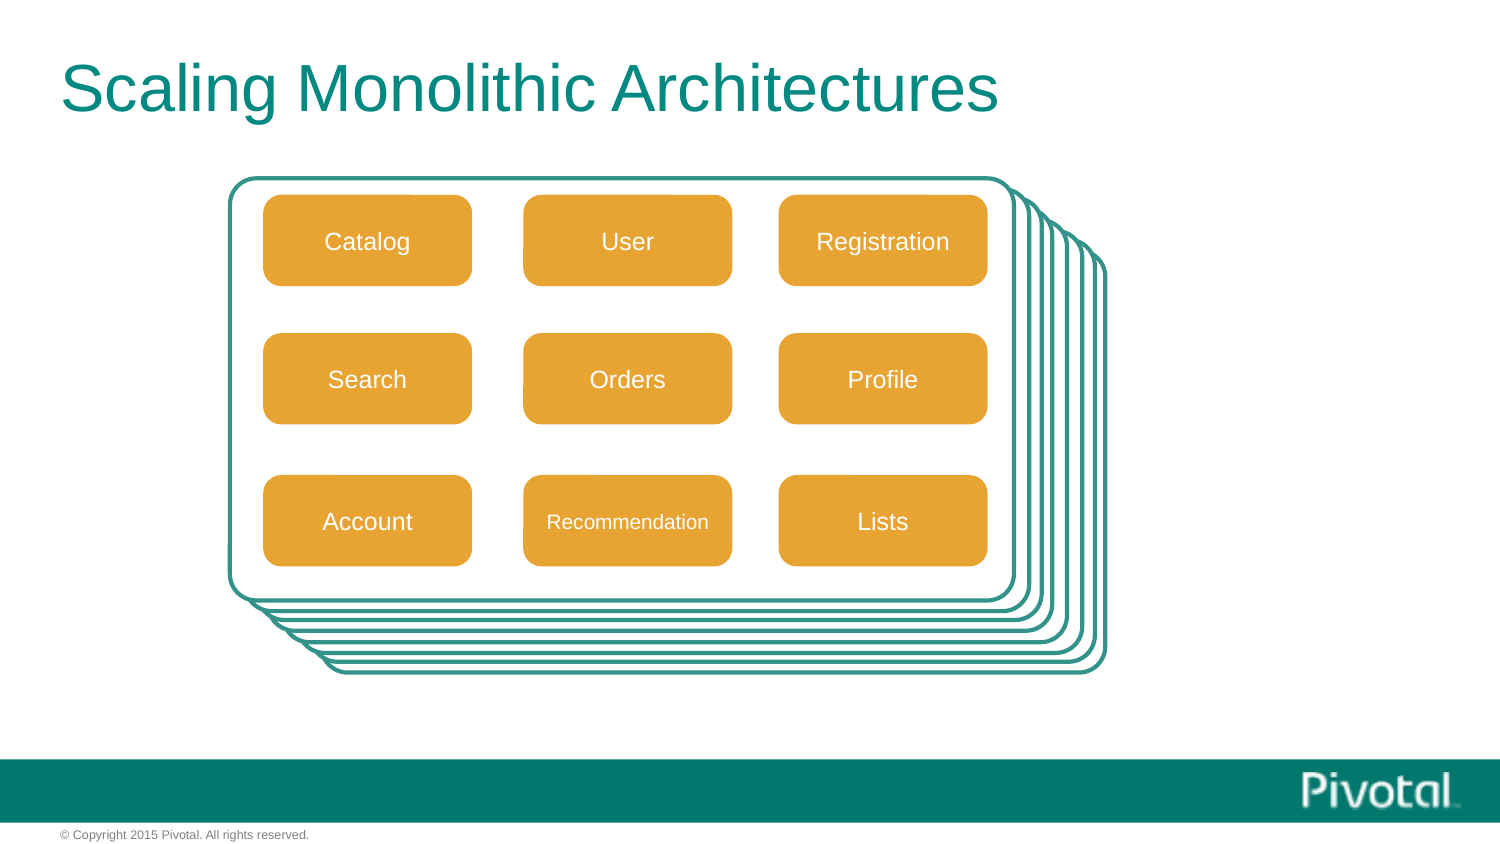

# Scaling Monolithic Architectures

Catalog

User

Registration

Search

Orders

Profile

Account

Recommendation

Lists

Catalog

User

Registration

Search

Orders

Profile

Account

Recommendation

Lists

Catalog

User

Registration

Search

Orders

Profile

Account

Recommendation

Lists

Catalog

User

Registration

Search

Orders

Profile

Account

Recommendation

Lists

Catalog

User

Registration

Search

Orders

Profile

Account

Recommendation

Lists

Catalog

User

Registration

Search

Orders

Profile

Account

Recommendation

Lists

Catalog

User

Registration

Search

Orders

Profile

Account

Recommendation

Lists

Catalog

User

Registration

Search

Orders

Profile

Account

Recommendation

Lists